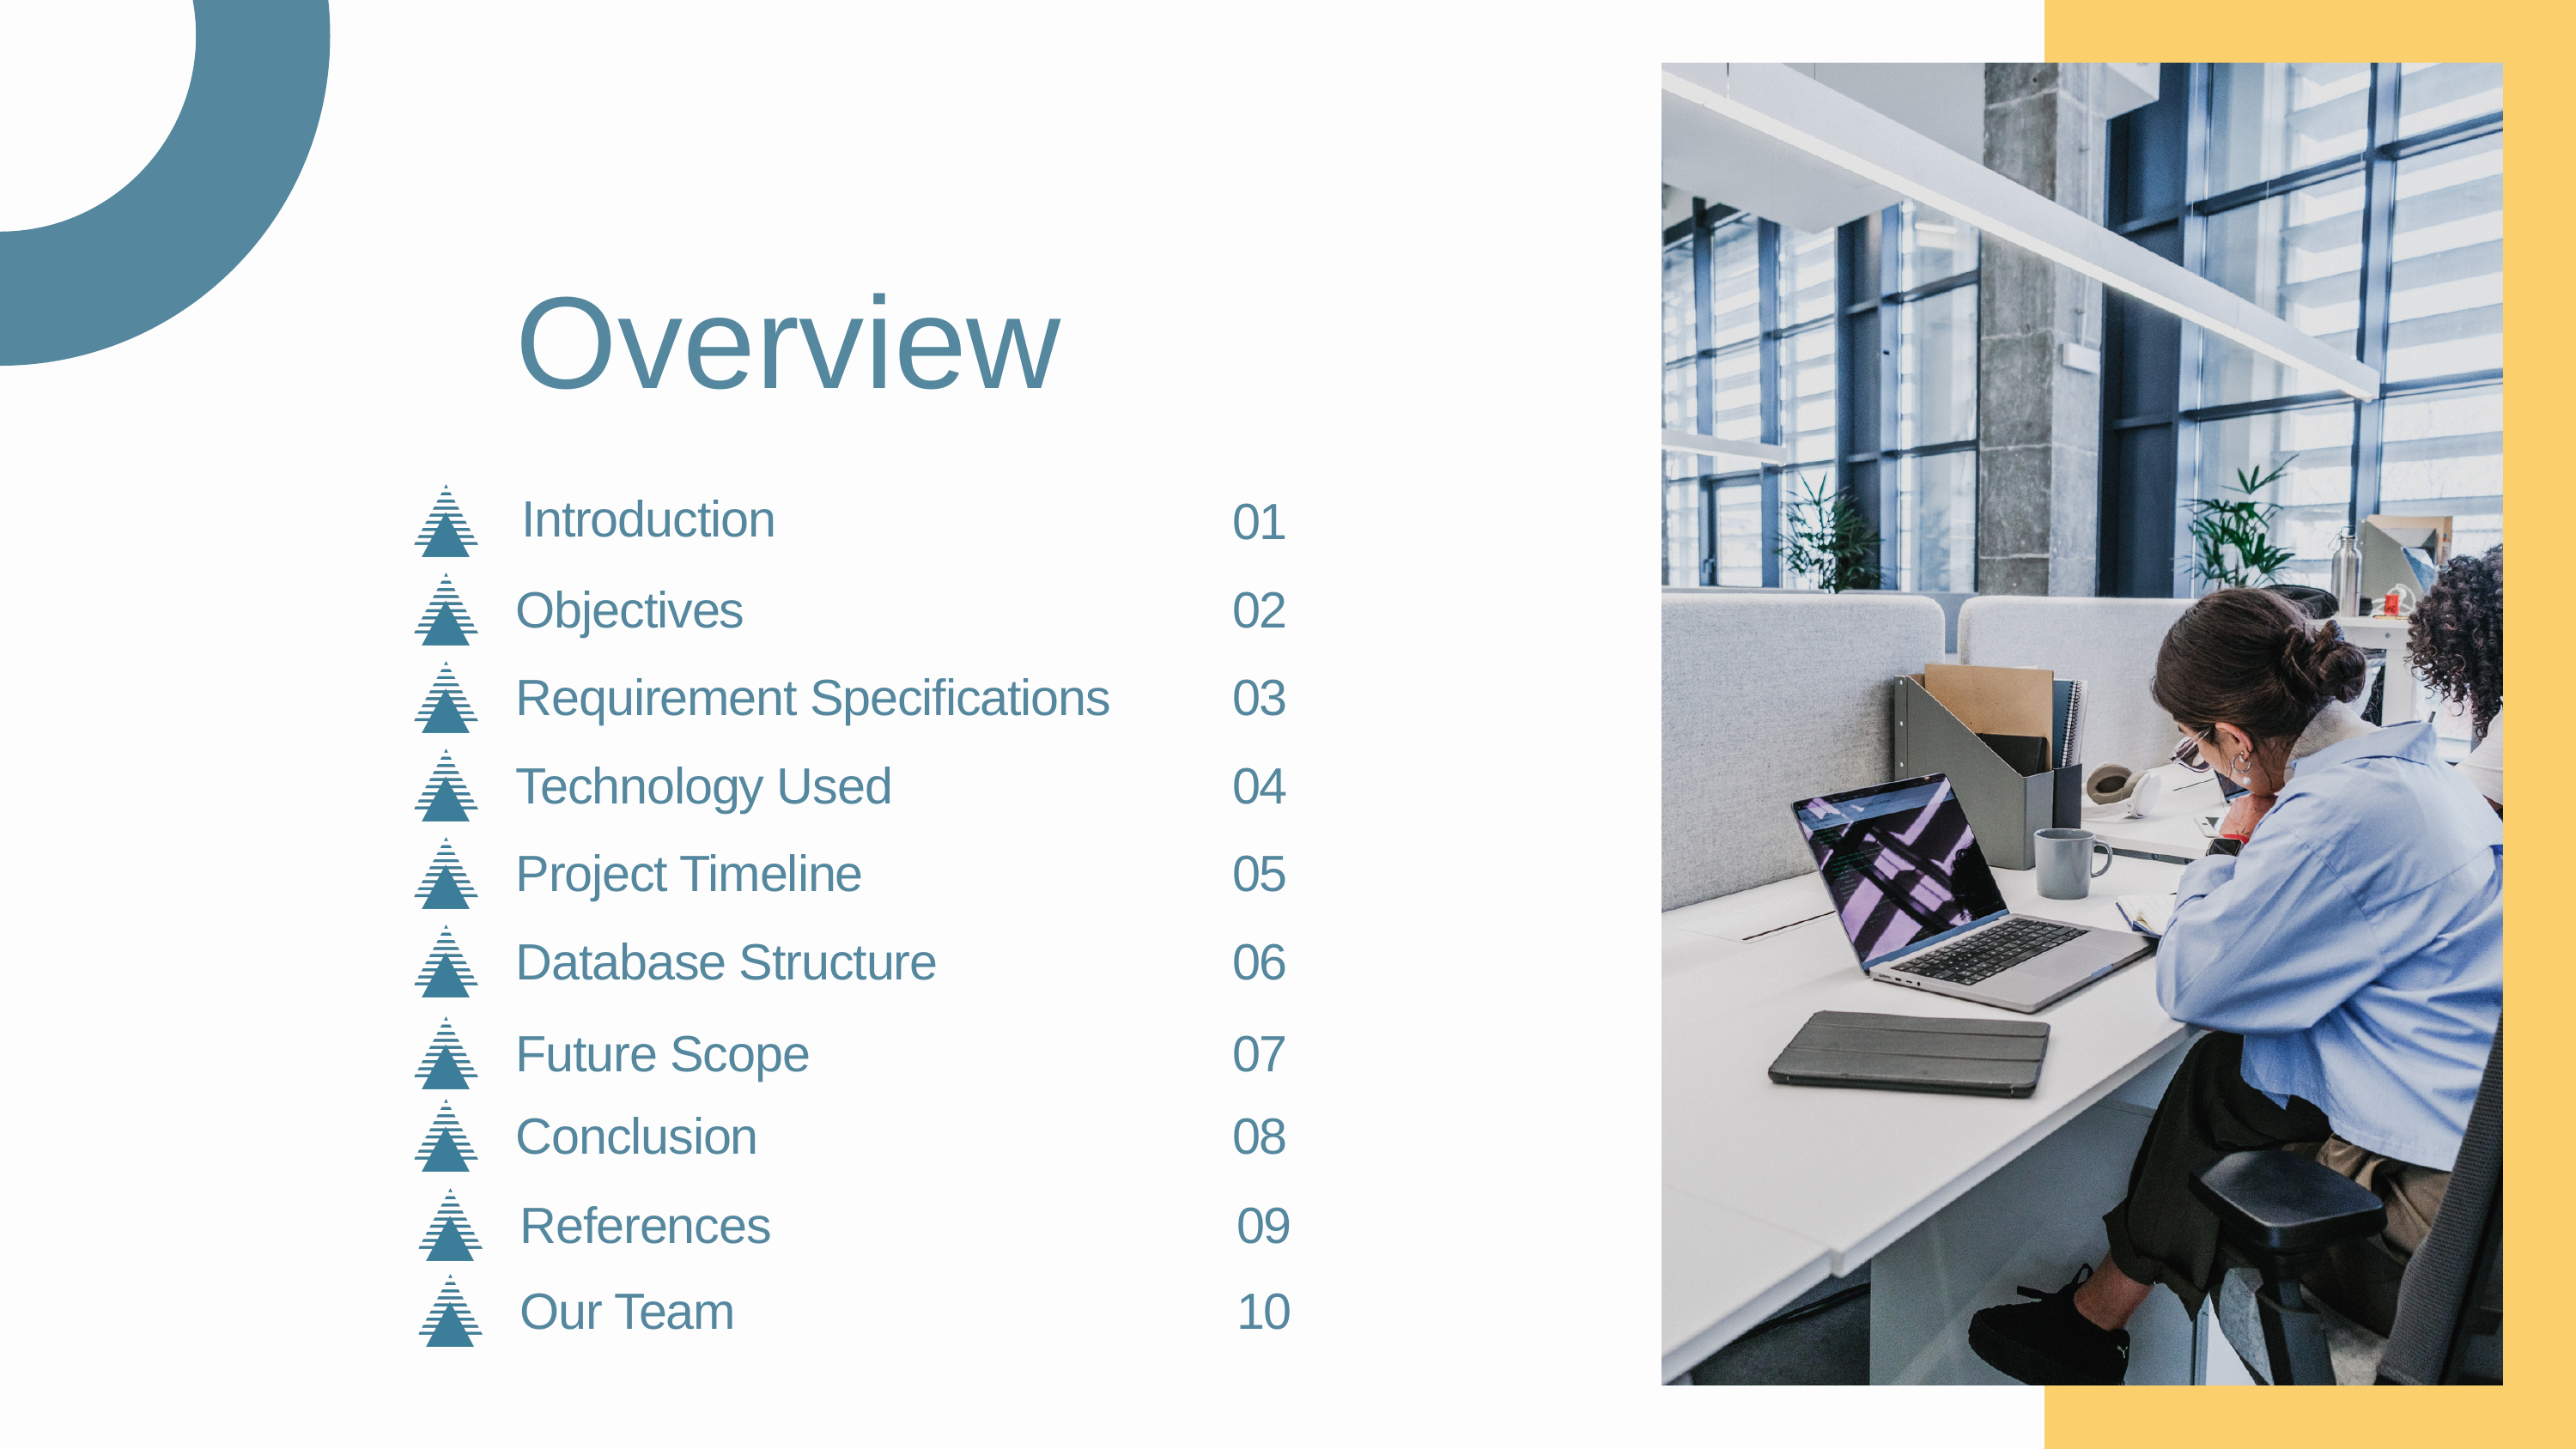

Overview
Introduction
01

Objectives
02

Requirement Specifications

03

Technology Used
04

Project Timeline
05

Database Structure
06

Future Scope
07

Conclusion
08

References
09

Our Team
10